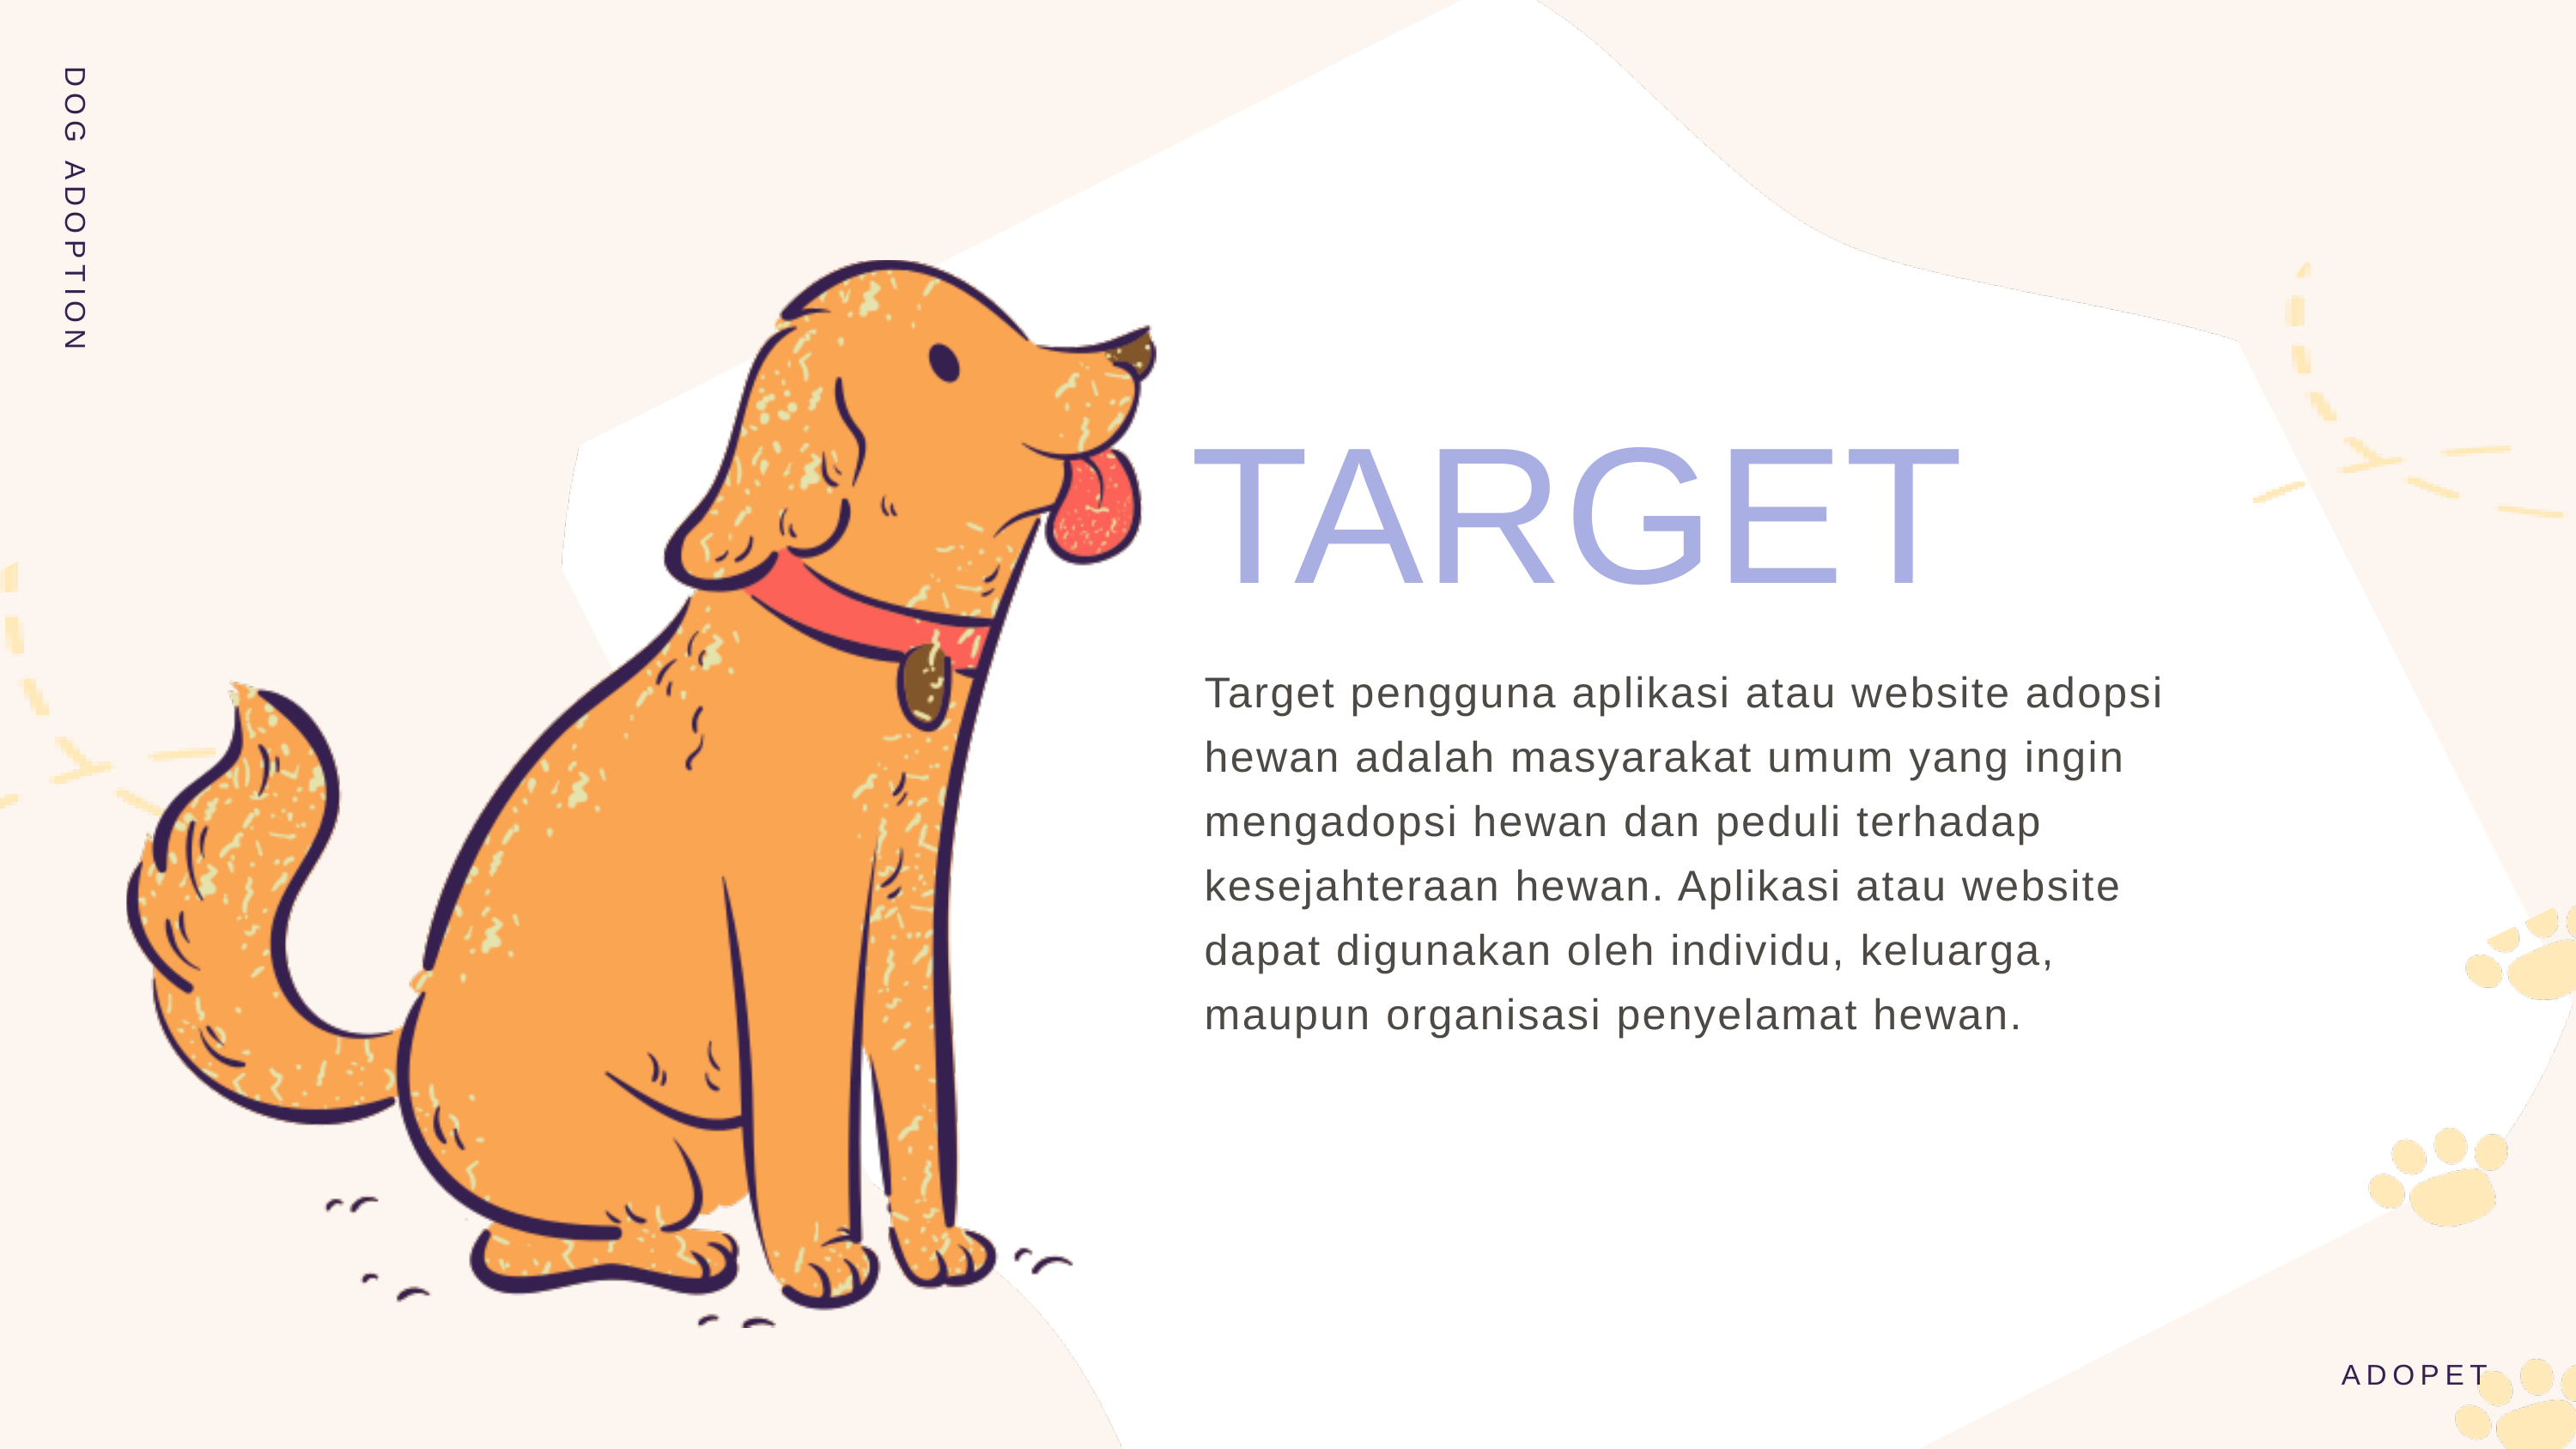

DOG ADOPTION
TARGET

Target pengguna aplikasi atau website adopsi hewan adalah masyarakat umum yang ingin mengadopsi hewan dan peduli terhadap kesejahteraan hewan. Aplikasi atau website dapat digunakan oleh individu, keluarga, maupun organisasi penyelamat hewan.

ADOPET